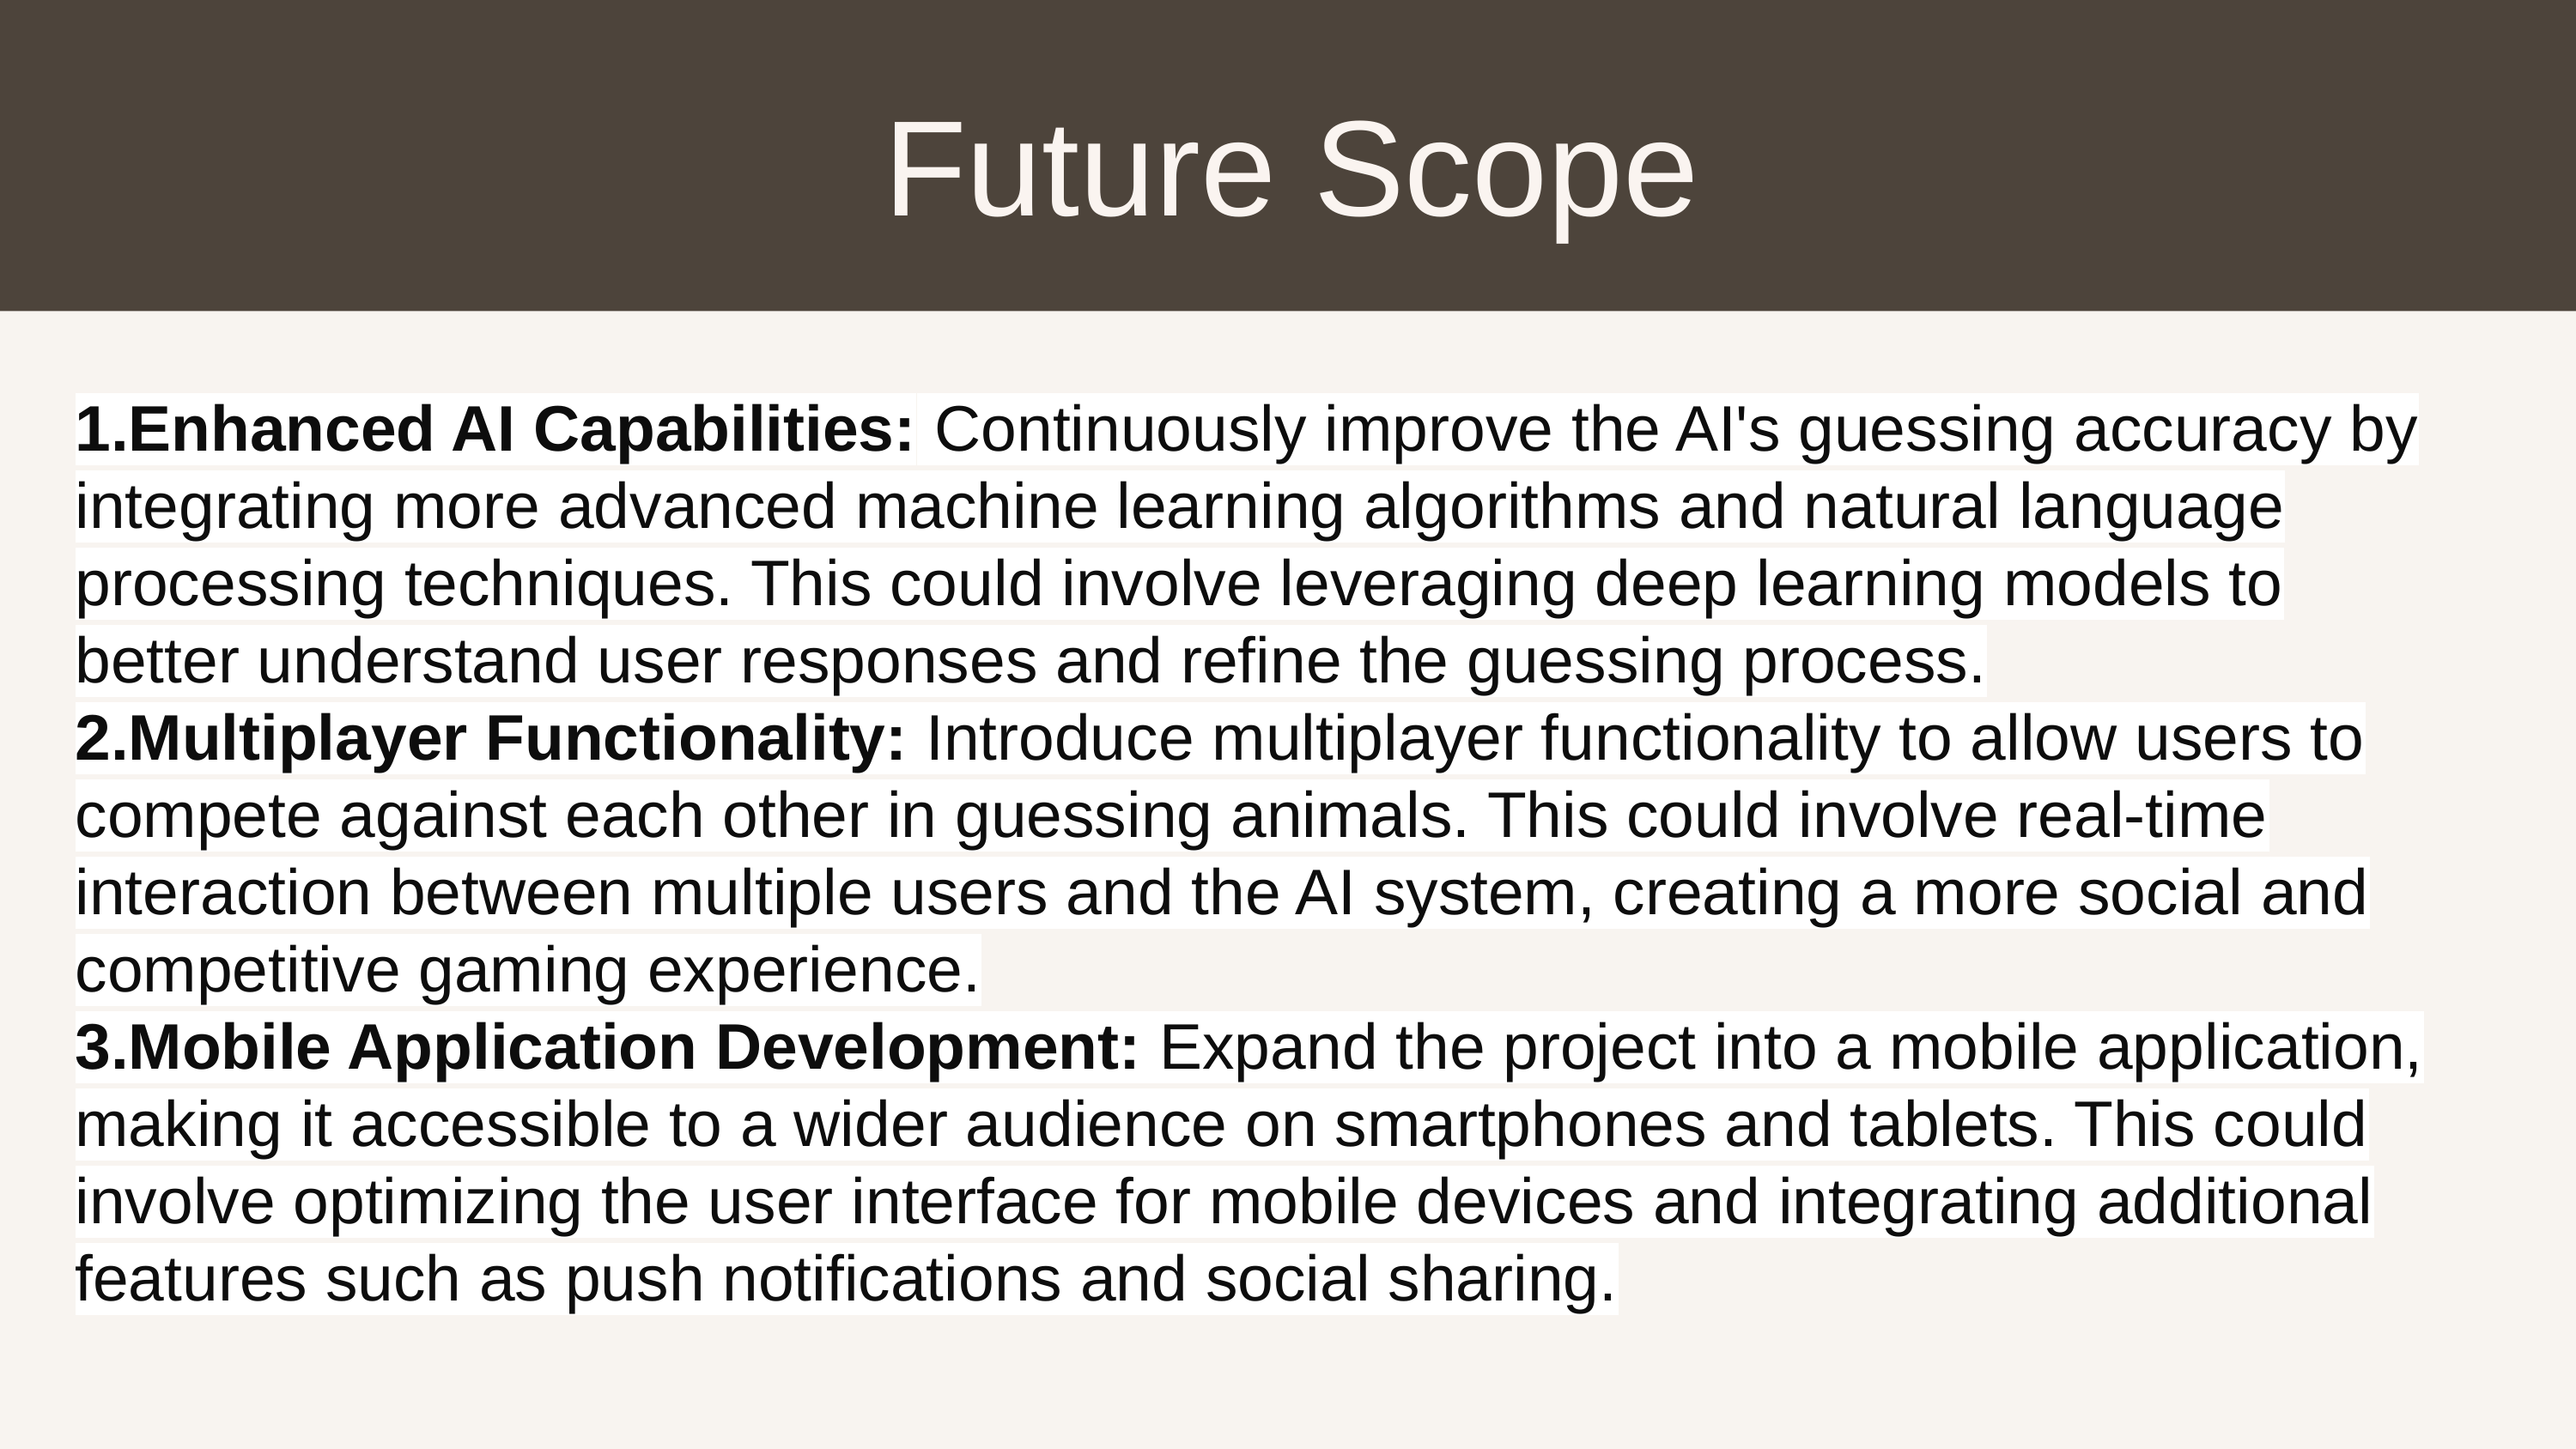

Future Scope
Enhanced AI Capabilities: Continuously improve the AI's guessing accuracy by integrating more advanced machine learning algorithms and natural language processing techniques. This could involve leveraging deep learning models to better understand user responses and refine the guessing process.
Multiplayer Functionality: Introduce multiplayer functionality to allow users to compete against each other in guessing animals. This could involve real-time interaction between multiple users and the AI system, creating a more social and competitive gaming experience.
Mobile Application Development: Expand the project into a mobile application, making it accessible to a wider audience on smartphones and tablets. This could involve optimizing the user interface for mobile devices and integrating additional features such as push notifications and social sharing.